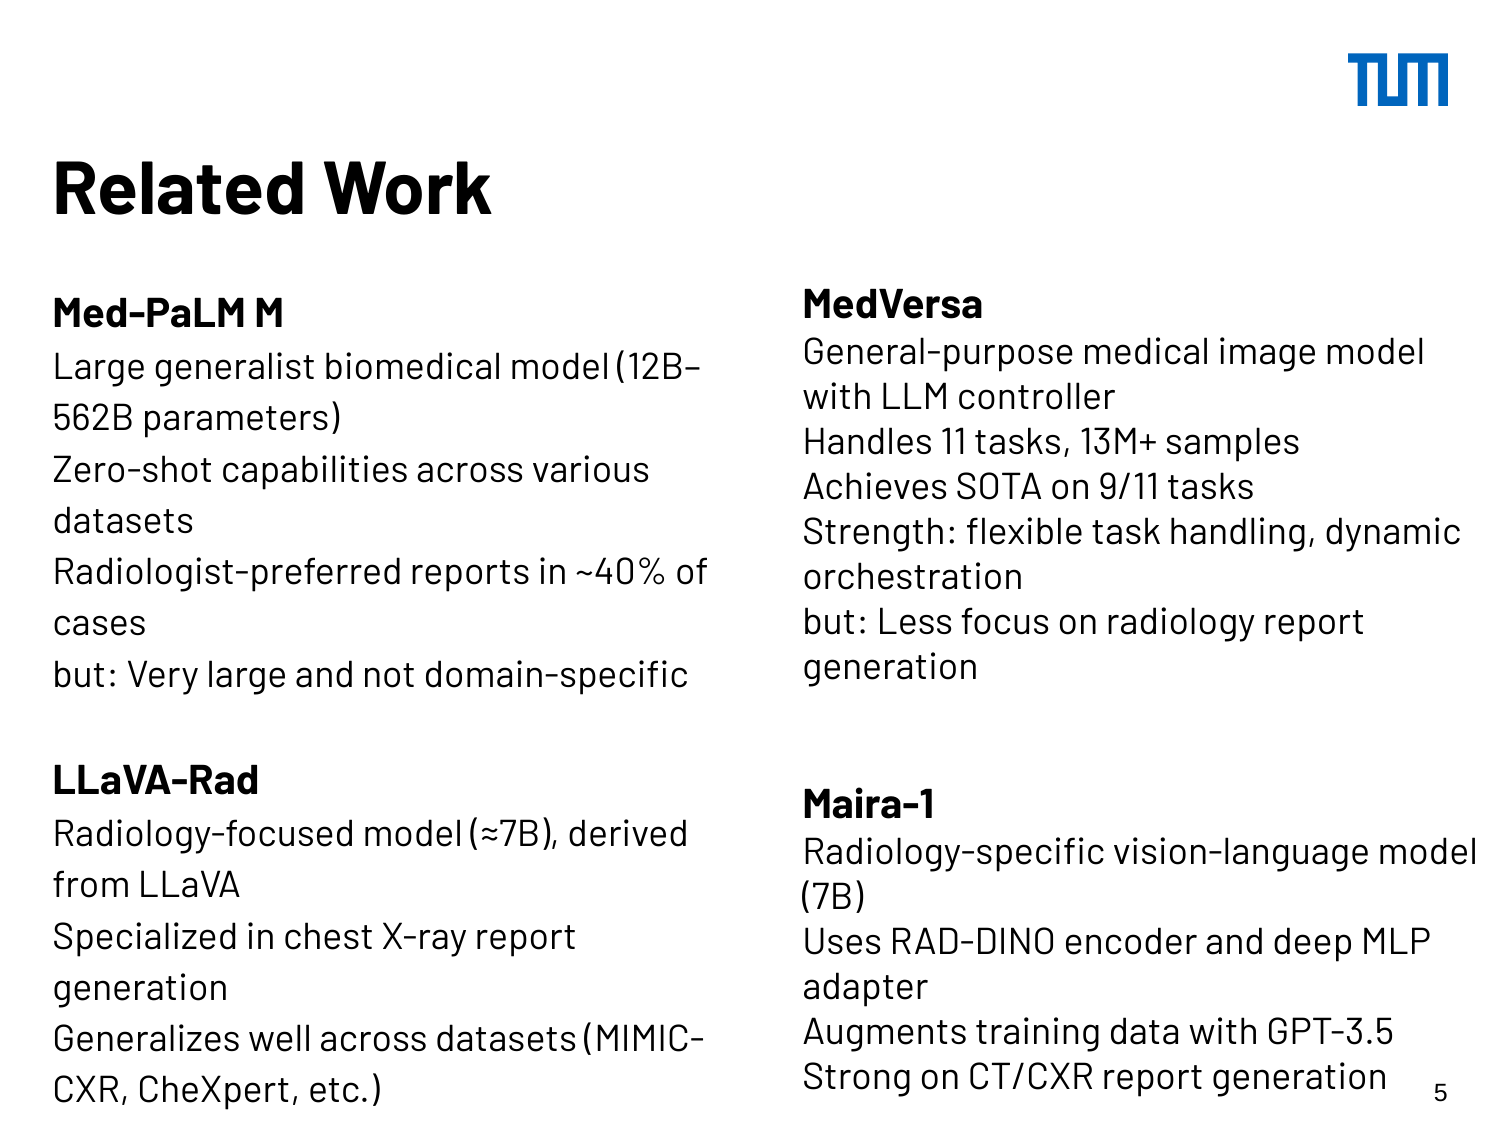

# Related Work
MedVersa
General-purpose medical image model with LLM controller
Handles 11 tasks, 13M+ samples
Achieves SOTA on 9/11 tasks
Strength: flexible task handling, dynamic orchestration
but: Less focus on radiology report generation

Maira-1
Radiology-specific vision-language model (7B)
Uses RAD-DINO encoder and deep MLP adapter
Augments training data with GPT-3.5
Strong on CT/CXR report generation

Med-PaLM M
Large generalist biomedical model (12B–562B parameters)
Zero-shot capabilities across various datasets
Radiologist-preferred reports in ~40% of cases
but: Very large and not domain-specific

LLaVA-Rad
Radiology-focused model (≈7B), derived from LLaVA
Specialized in chest X-ray report generation
Generalizes well across datasets (MIMIC-CXR, CheXpert, etc.)

5